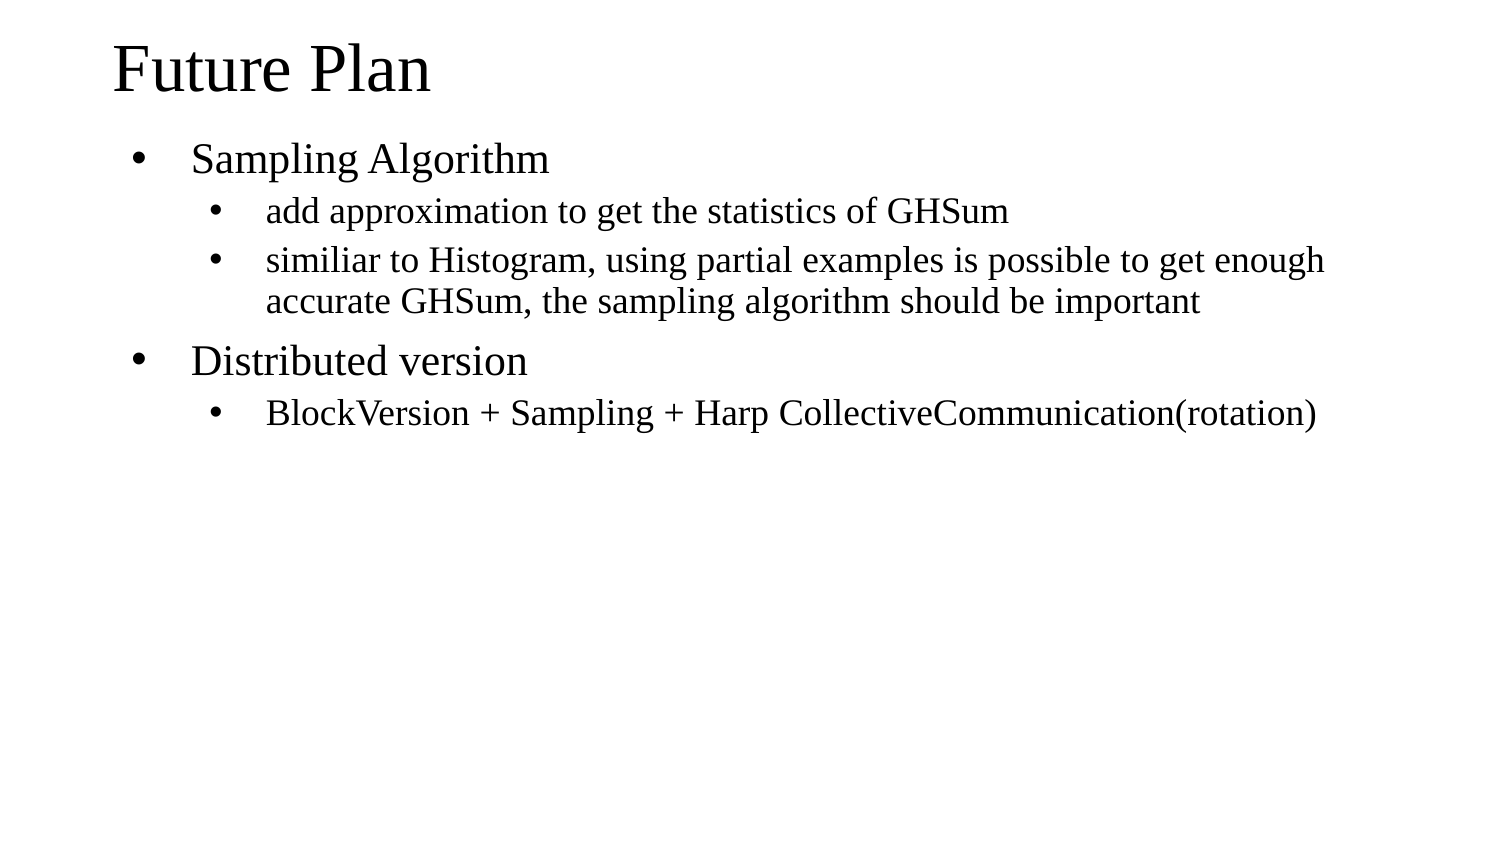

# Future Plan
Sampling Algorithm
add approximation to get the statistics of GHSum
similiar to Histogram, using partial examples is possible to get enough accurate GHSum, the sampling algorithm should be important
Distributed version
BlockVersion + Sampling + Harp CollectiveCommunication(rotation)